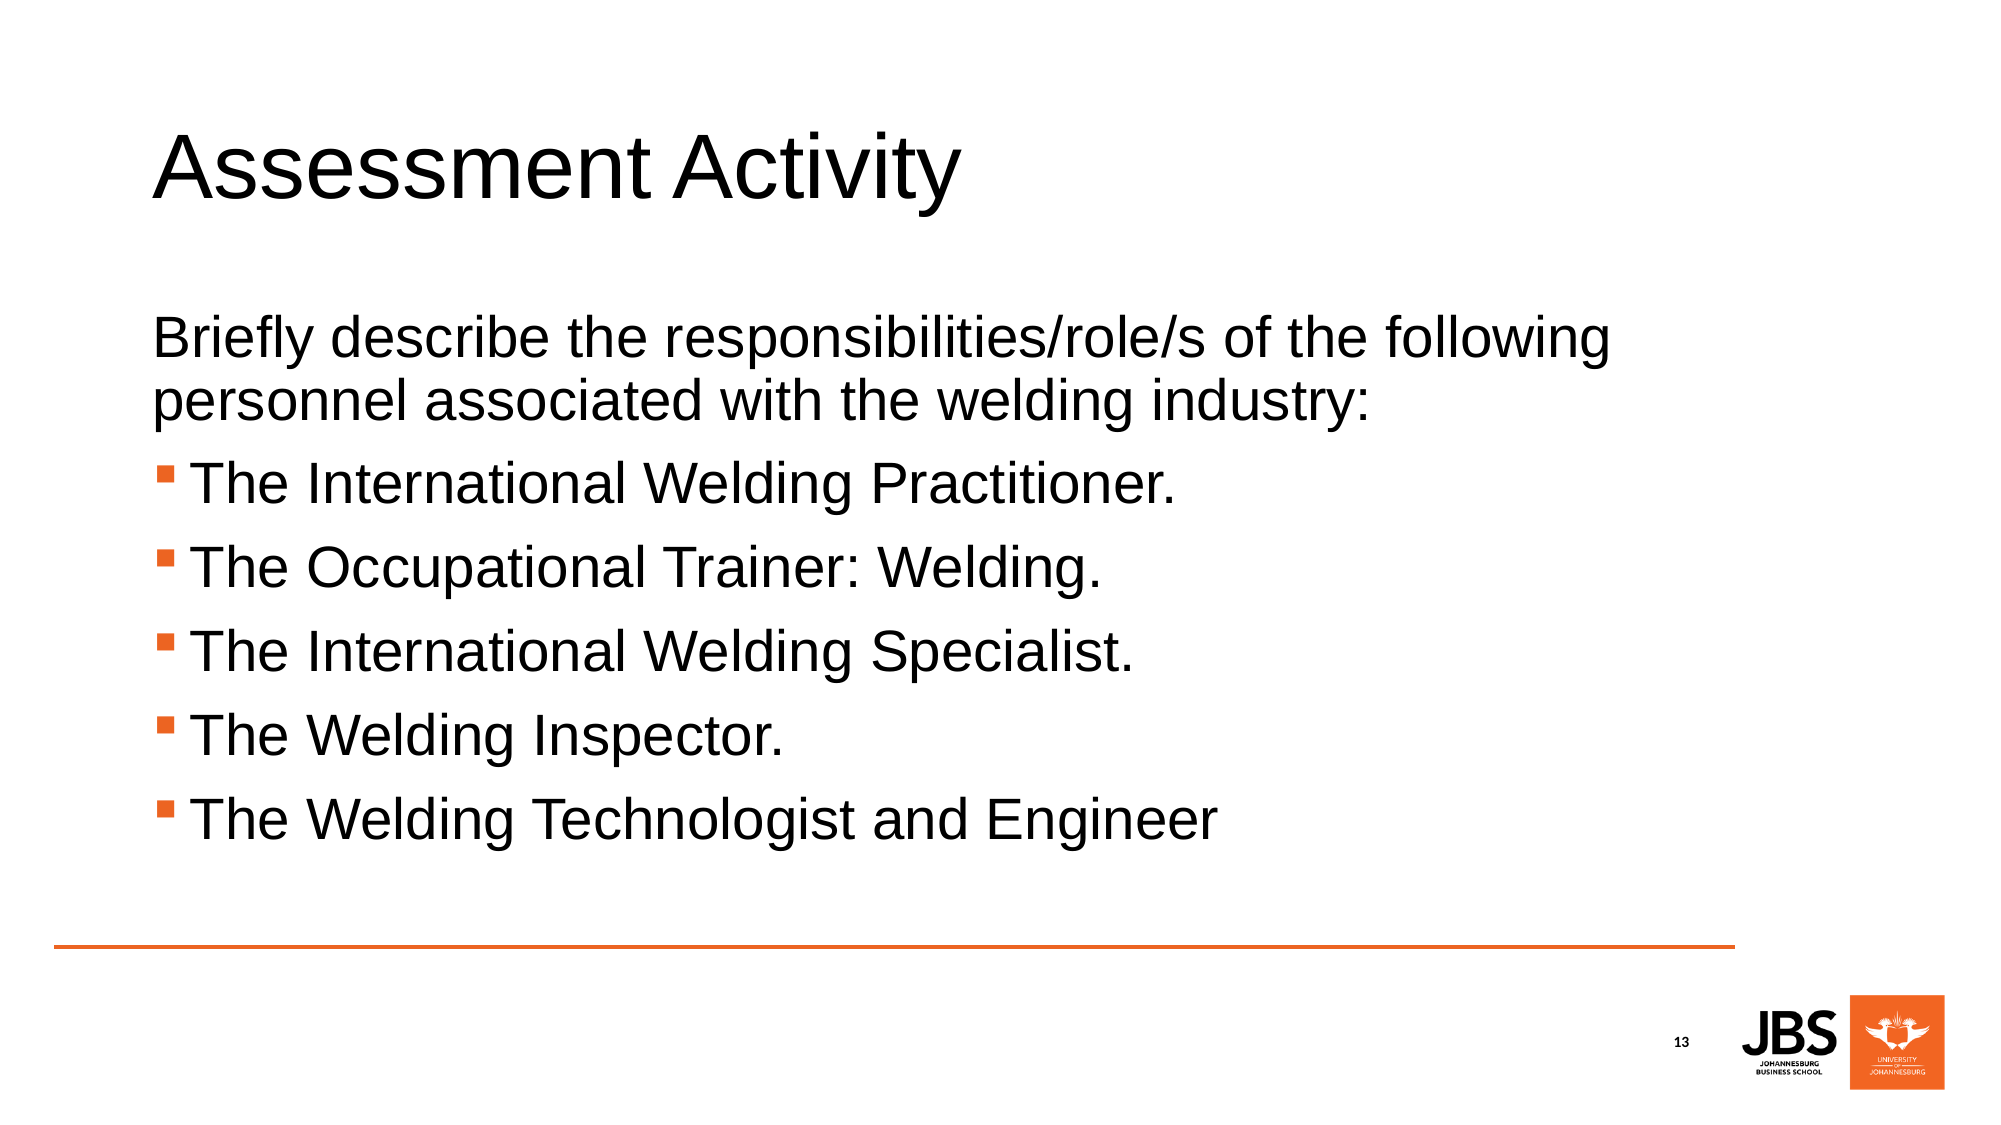

# Assessment Activity
Briefly describe the responsibilities/role/s of the following personnel associated with the welding industry:
The International Welding Practitioner.
The Occupational Trainer: Welding.
The International Welding Specialist.
The Welding Inspector.
The Welding Technologist and Engineer